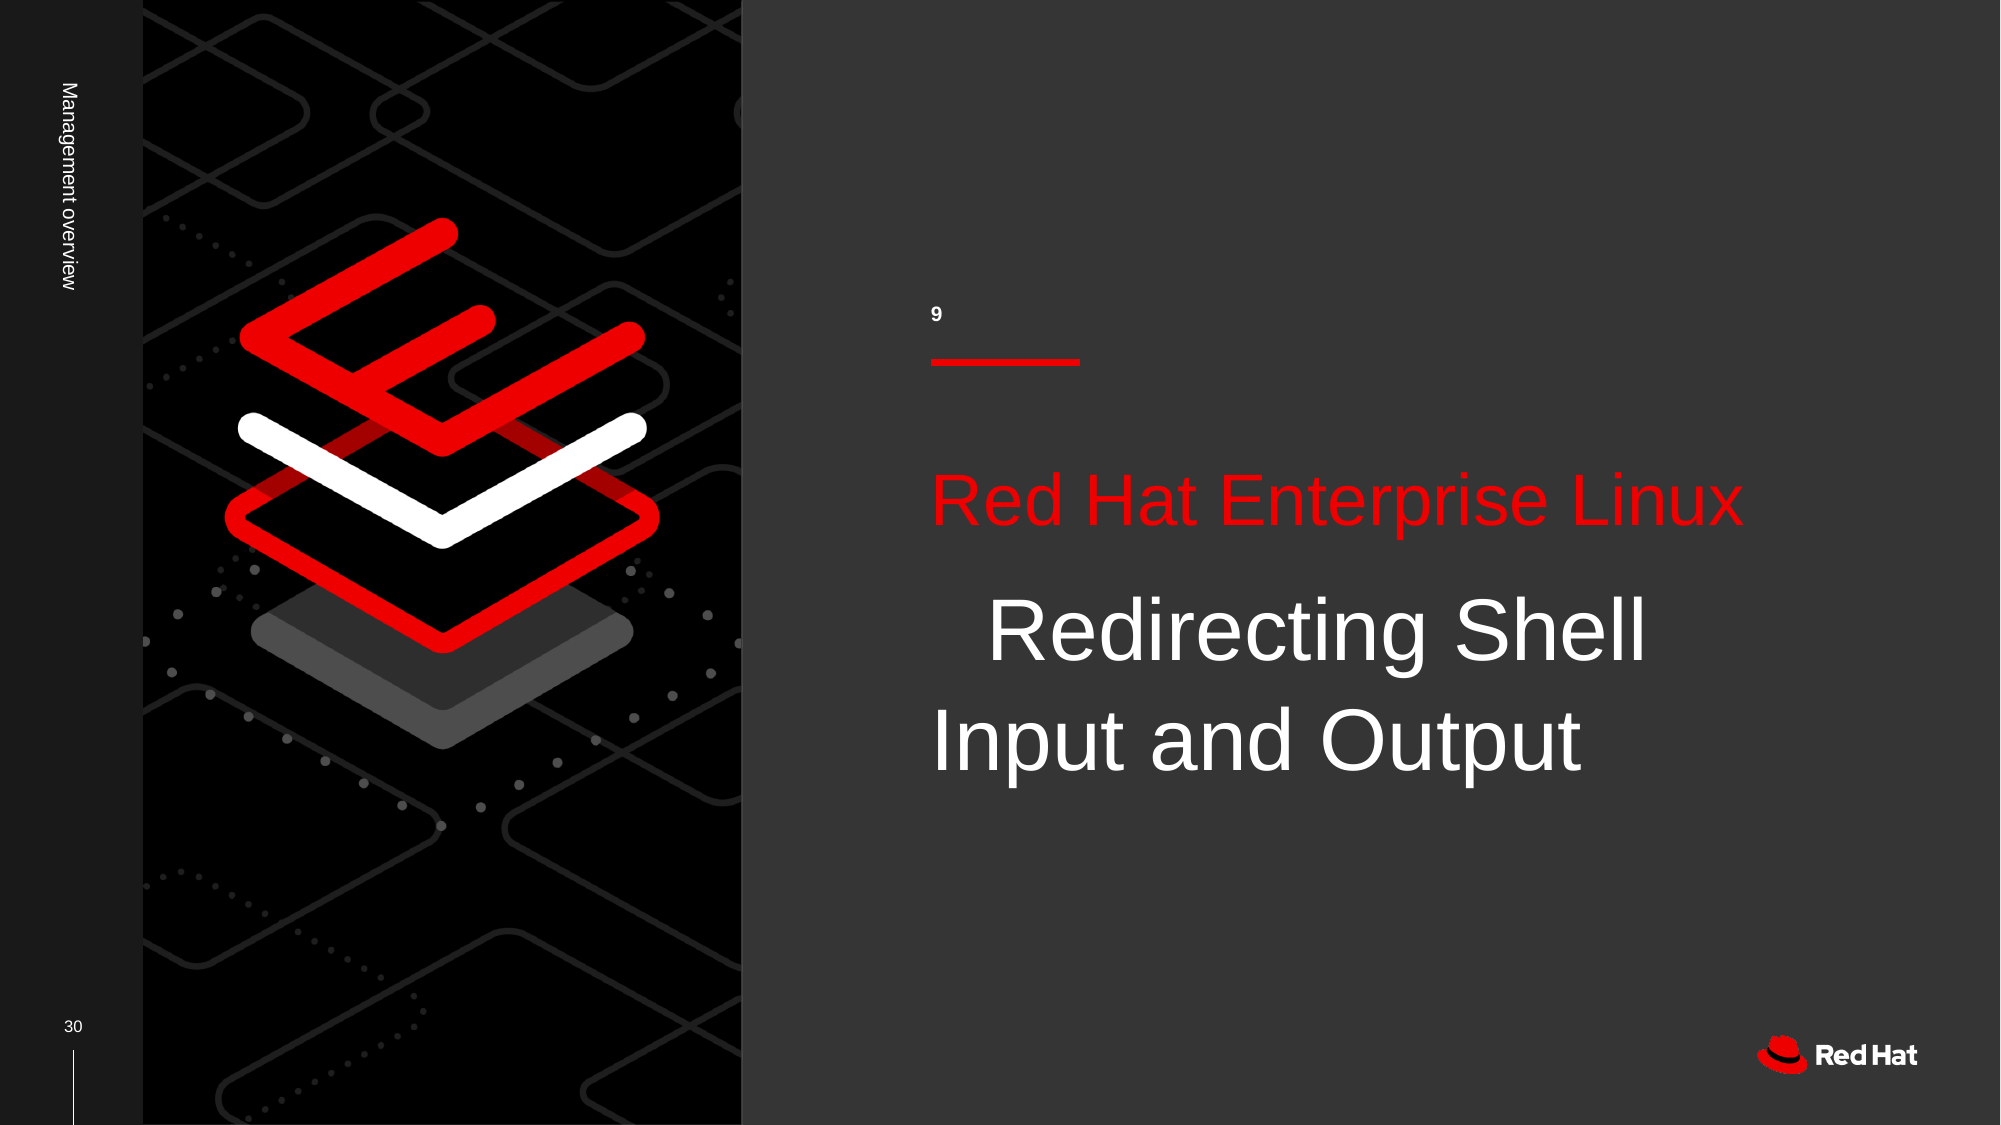

9
Management overview
# Red Hat Enterprise Linux   Redirecting Shell Input and Output
30